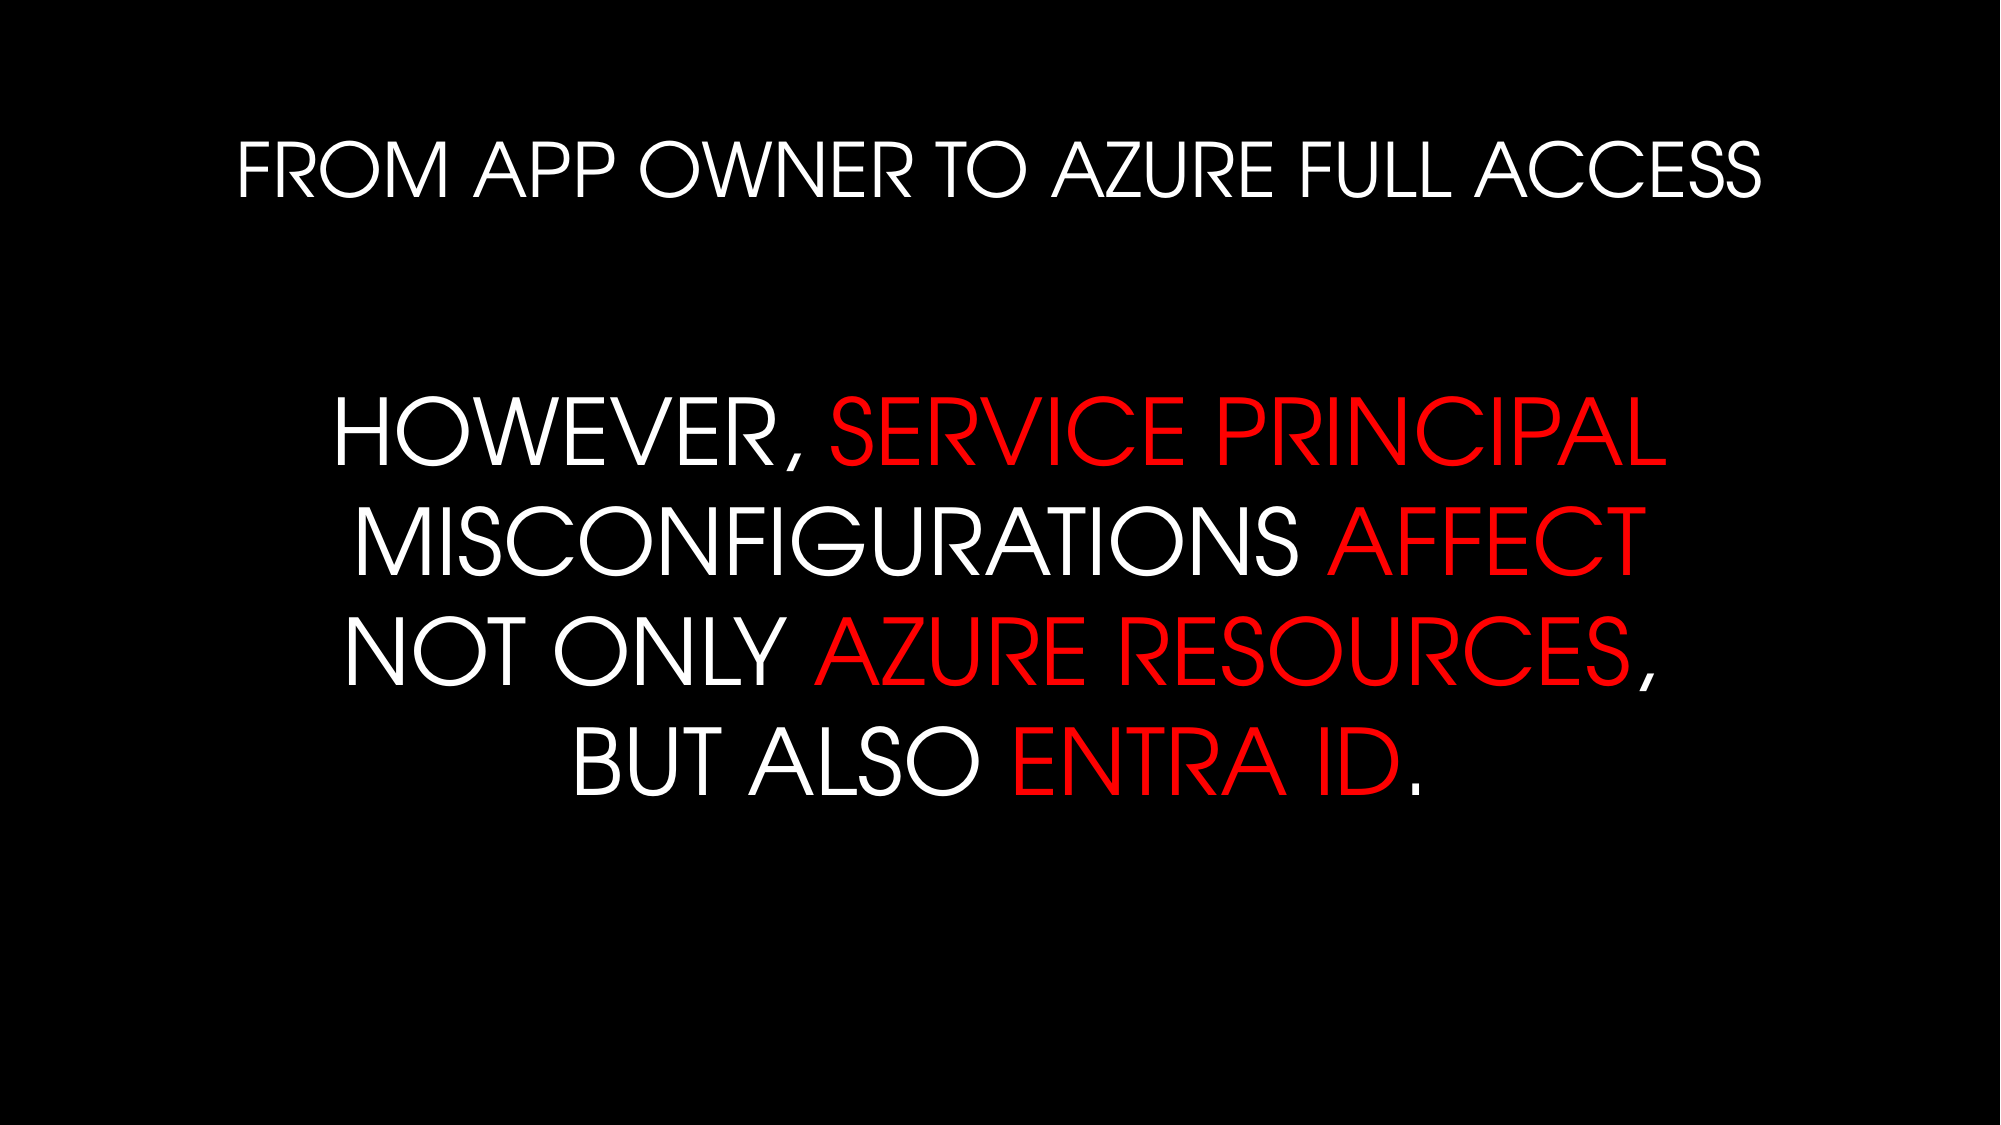

# FROM APP Owner TO AZURE FULL ACCESS
However, Service Principal misconfigurations affect not only Azure Resources, but also Entra ID.